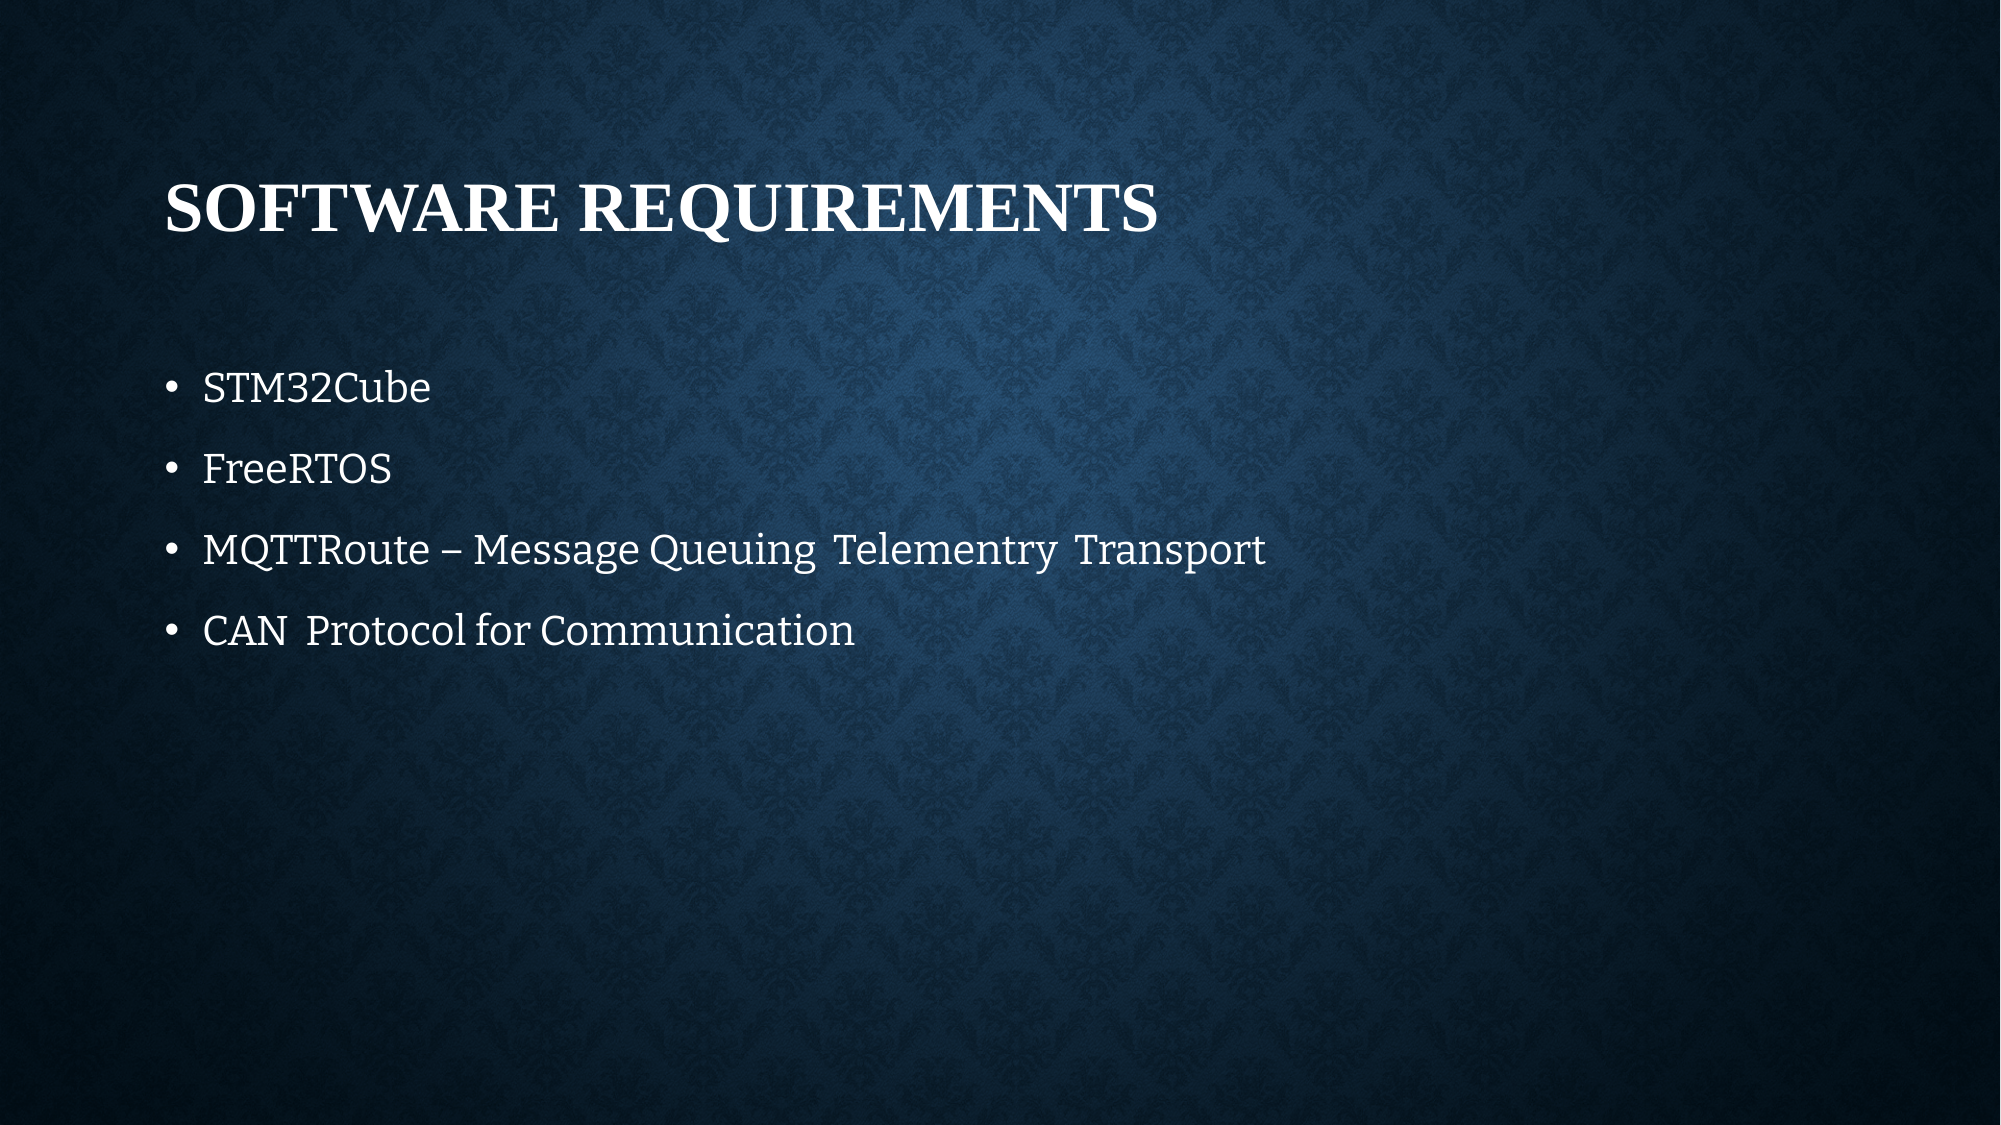

# Software Requirements
STM32Cube
FreeRTOS
MQTTRoute – Message Queuing  Telementry  Transport
CAN  Protocol for Communication